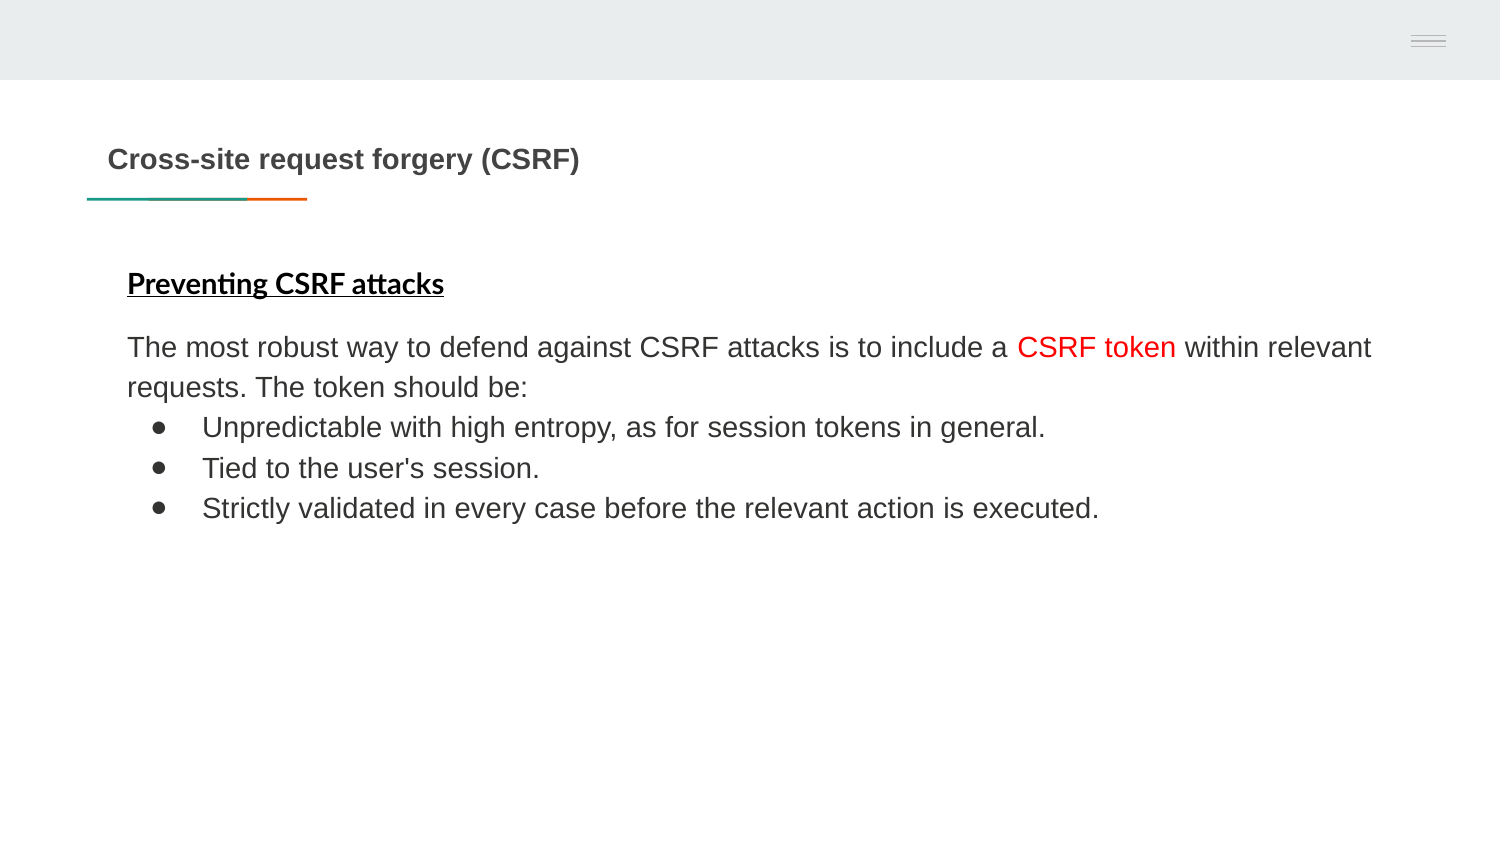

# Cross-site request forgery (CSRF)

Preventing CSRF attacks
The most robust way to defend against CSRF attacks is to include a CSRF token within relevant requests. The token should be:
Unpredictable with high entropy, as for session tokens in general.
Tied to the user's session.
Strictly validated in every case before the relevant action is executed.